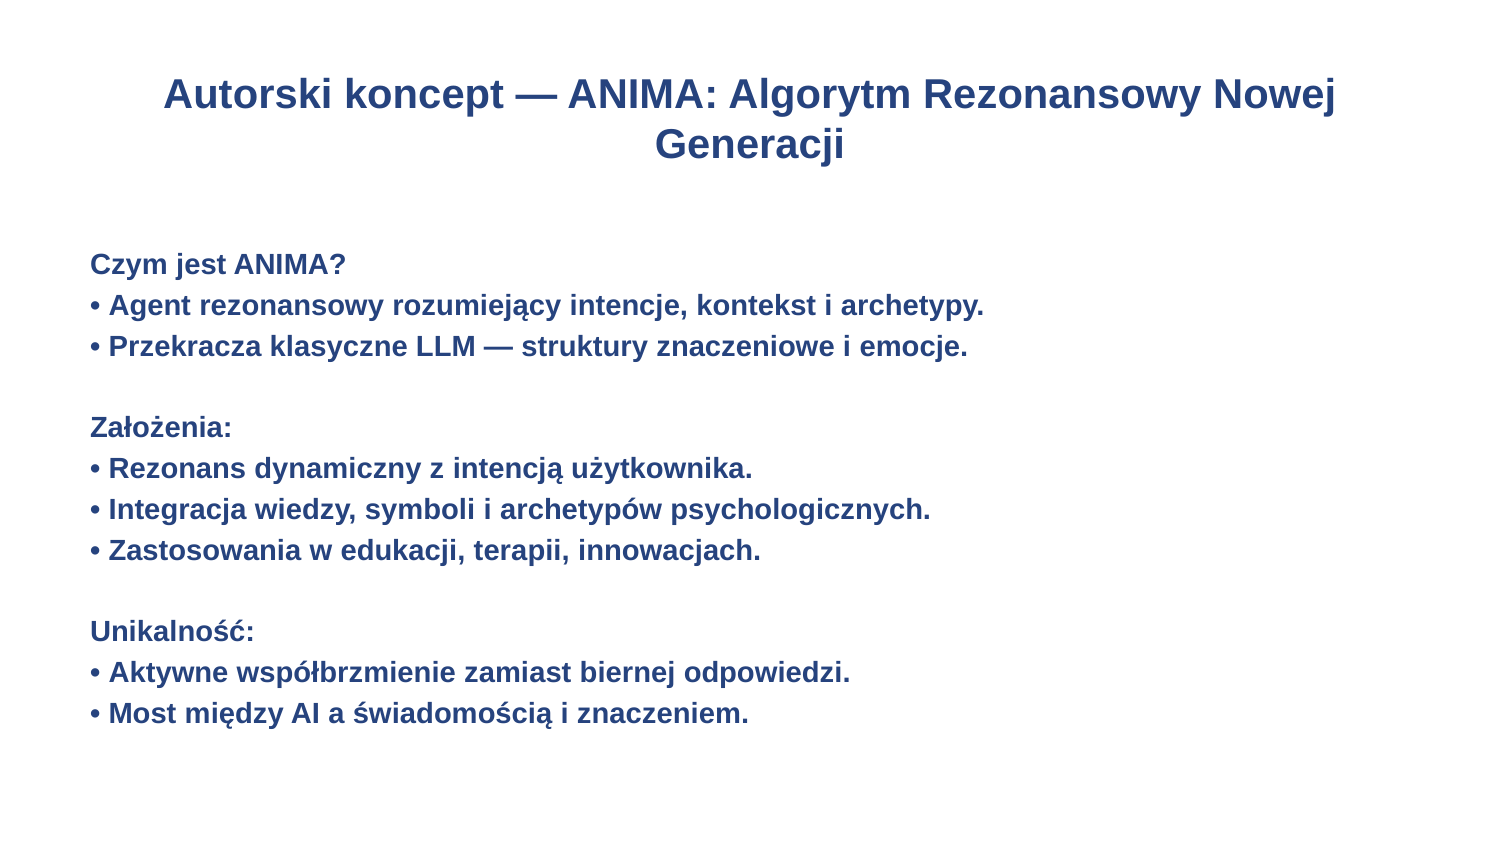

# Autorski koncept — ANIMA: Algorytm Rezonansowy Nowej Generacji

Czym jest ANIMA?
• Agent rezonansowy rozumiejący intencje, kontekst i archetypy.
• Przekracza klasyczne LLM — struktury znaczeniowe i emocje.

Założenia:
• Rezonans dynamiczny z intencją użytkownika.
• Integracja wiedzy, symboli i archetypów psychologicznych.
• Zastosowania w edukacji, terapii, innowacjach.

Unikalność:
• Aktywne współbrzmienie zamiast biernej odpowiedzi.
• Most między AI a świadomością i znaczeniem.